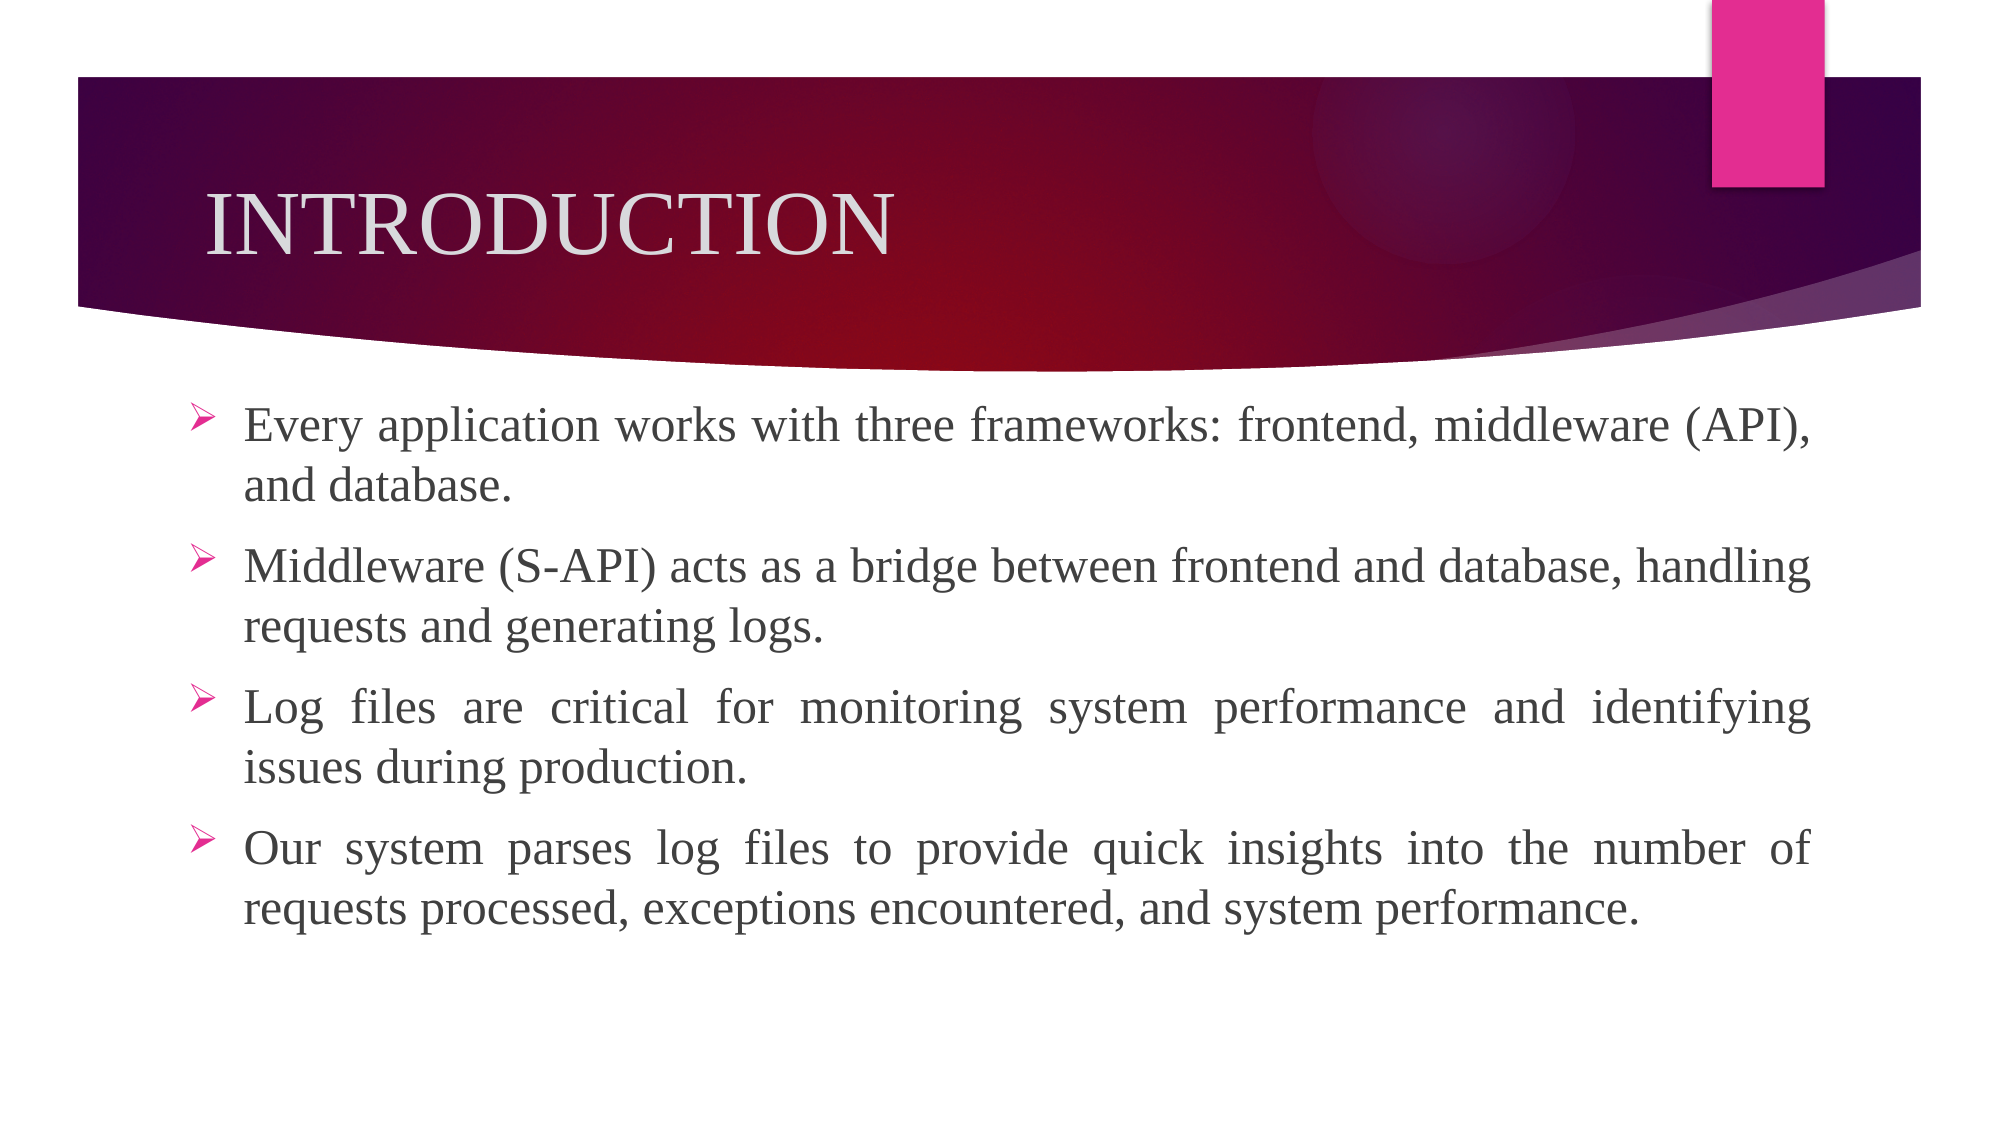

# INTRODUCTION
Every application works with three frameworks: frontend, middleware (API), and database.
Middleware (S-API) acts as a bridge between frontend and database, handling requests and generating logs.
Log files are critical for monitoring system performance and identifying issues during production.
Our system parses log files to provide quick insights into the number of requests processed, exceptions encountered, and system performance.